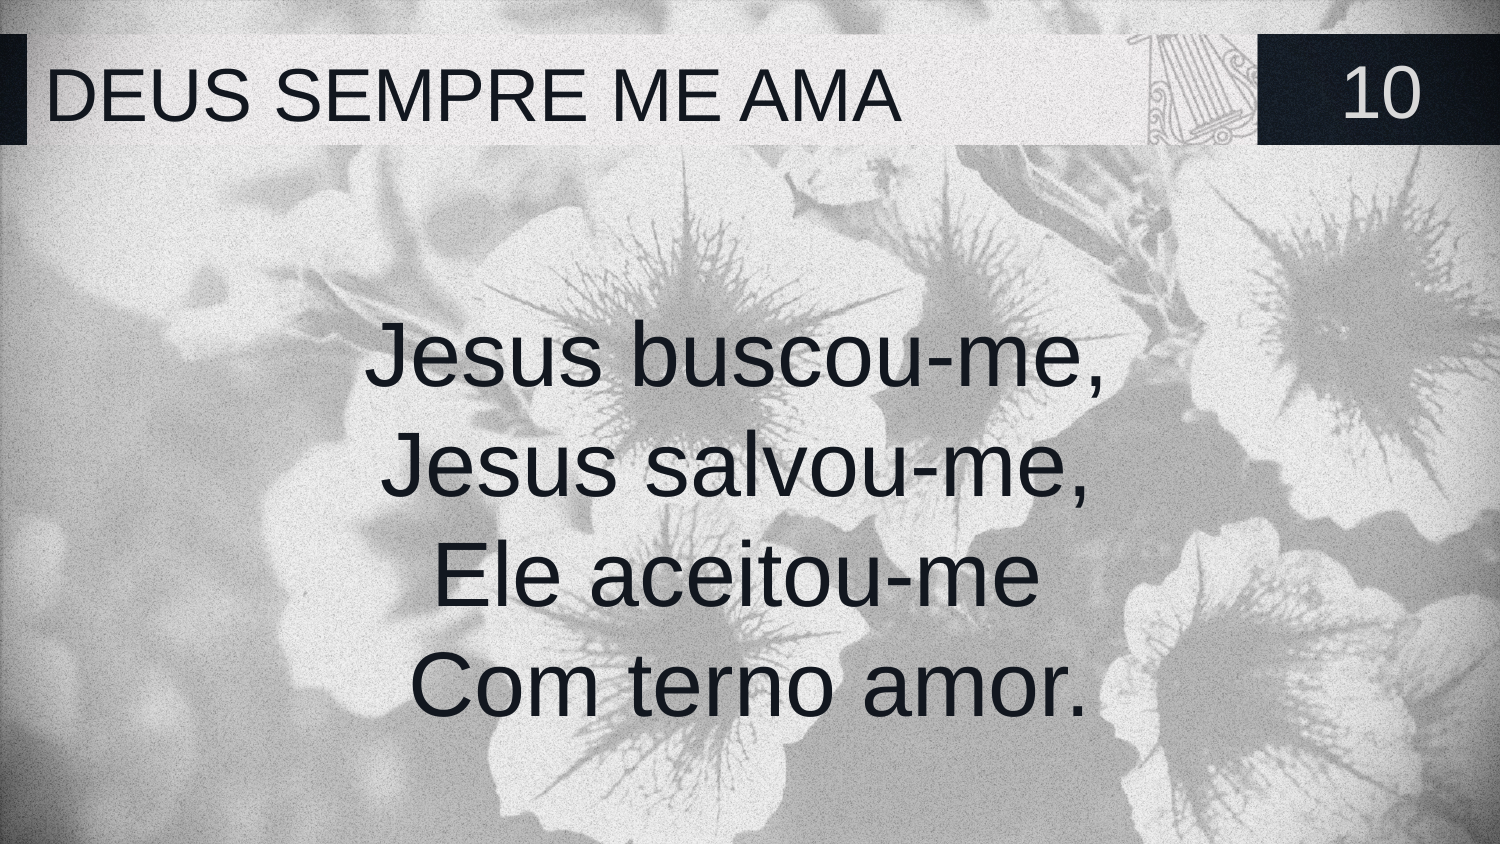

# DEUS SEMPRE ME AMA
10
Jesus buscou-me,
Jesus salvou-me,
Ele aceitou-me
Com terno amor.